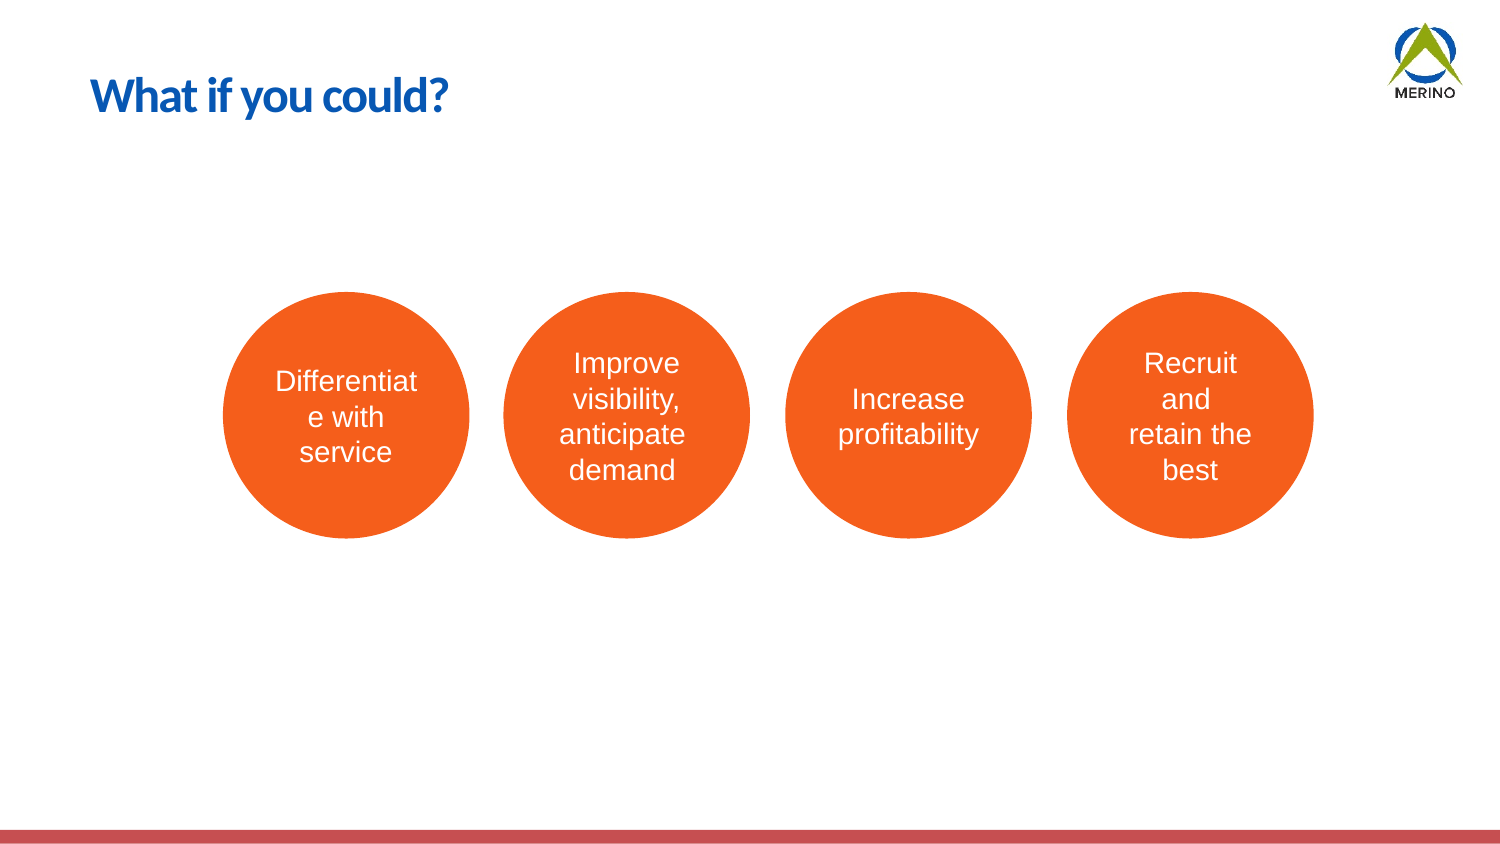

# What if you could?
Differentiate with service
Improve visibility, anticipate  demand
Increase profitability
Recruit and
retain the best

Increased     Competition

Changing Expectations

Workforce Dynamics

Shrinking         Margins